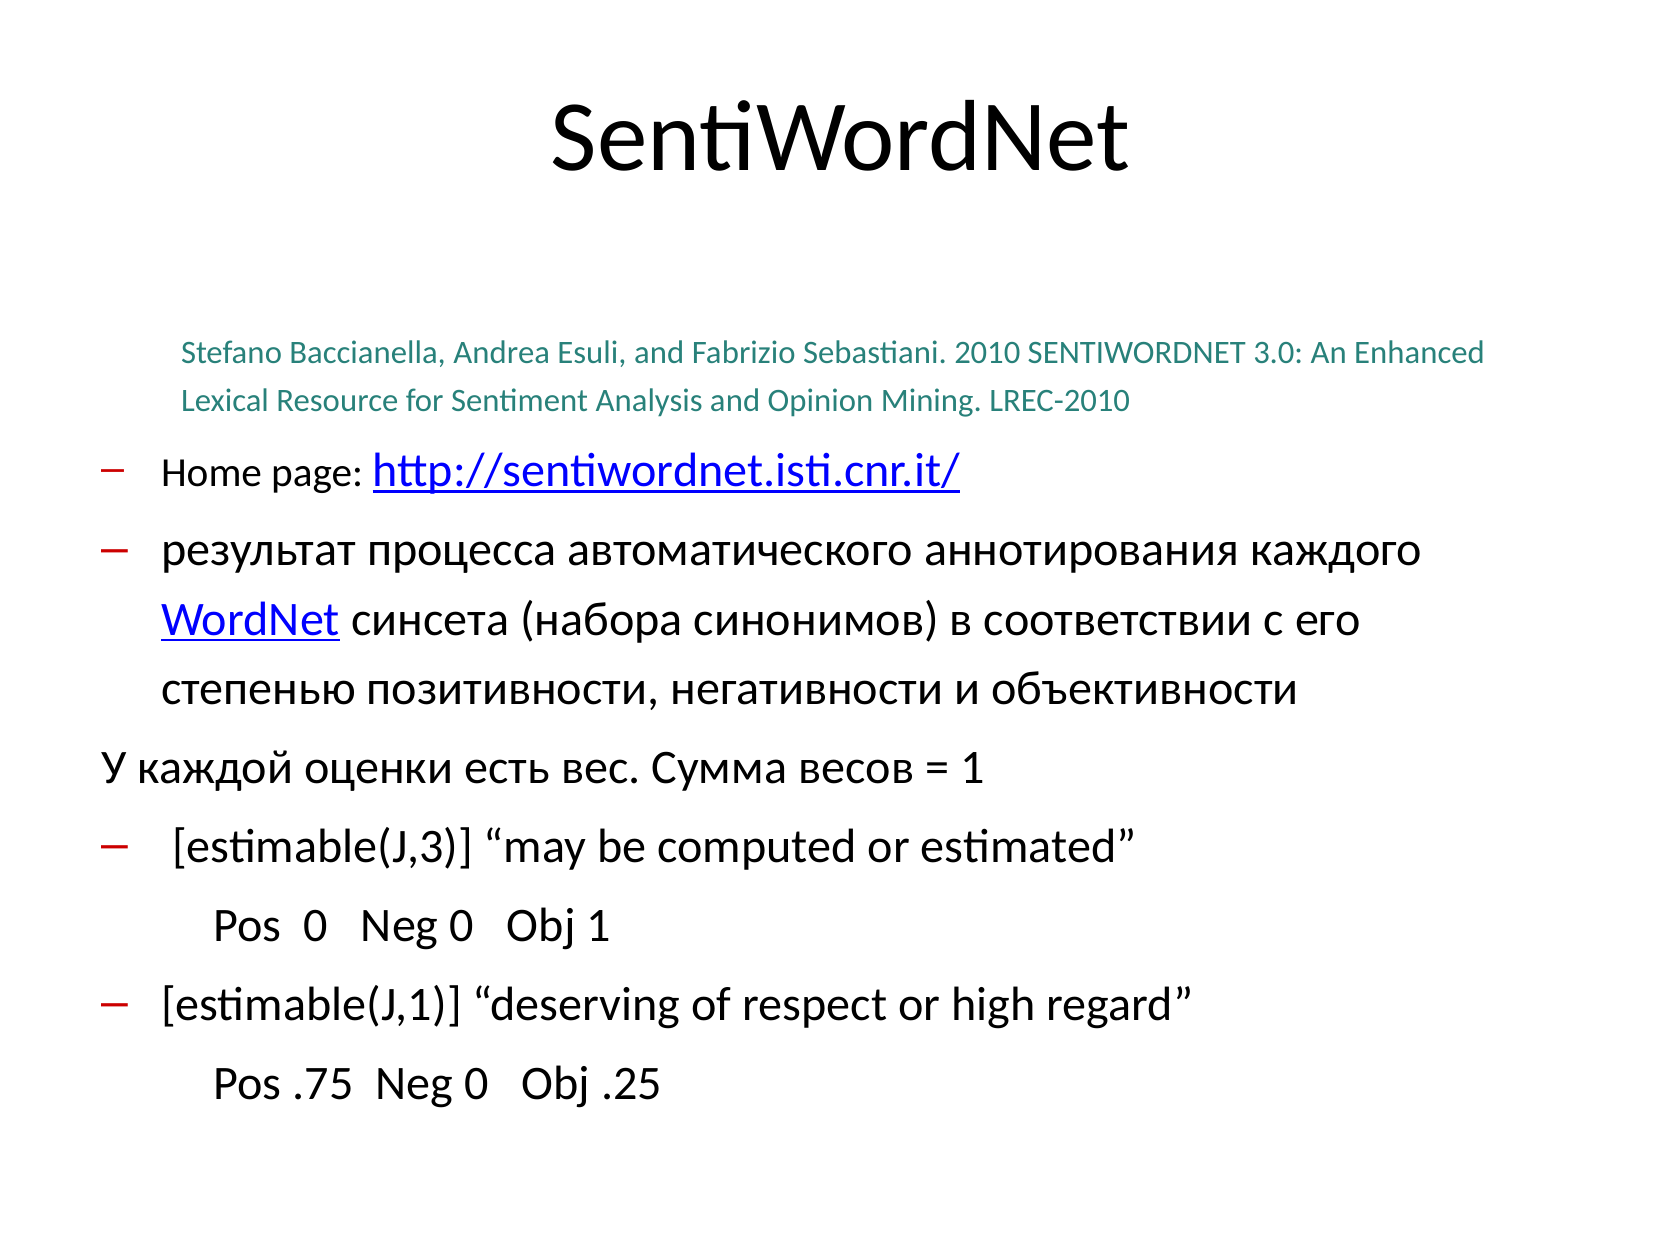

# SentiWordNet
Stefano Baccianella, Andrea Esuli, and Fabrizio Sebastiani. 2010 SENTIWORDNET 3.0: An Enhanced Lexical Resource for Sentiment Analysis and Opinion Mining. LREC-2010
Home page: http://sentiwordnet.isti.cnr.it/
результат процесса автоматического аннотирования каждого WordNet синсета (набора синонимов) в соответствии с его степенью позитивности, негативности и объективности
У каждой оценки есть вес. Сумма весов = 1
 [estimable(J,3)] “may be computed or estimated”
	Pos  0   Neg 0   Obj 1
[estimable(J,1)] “deserving of respect or high regard”
	Pos .75  Neg 0   Obj .25